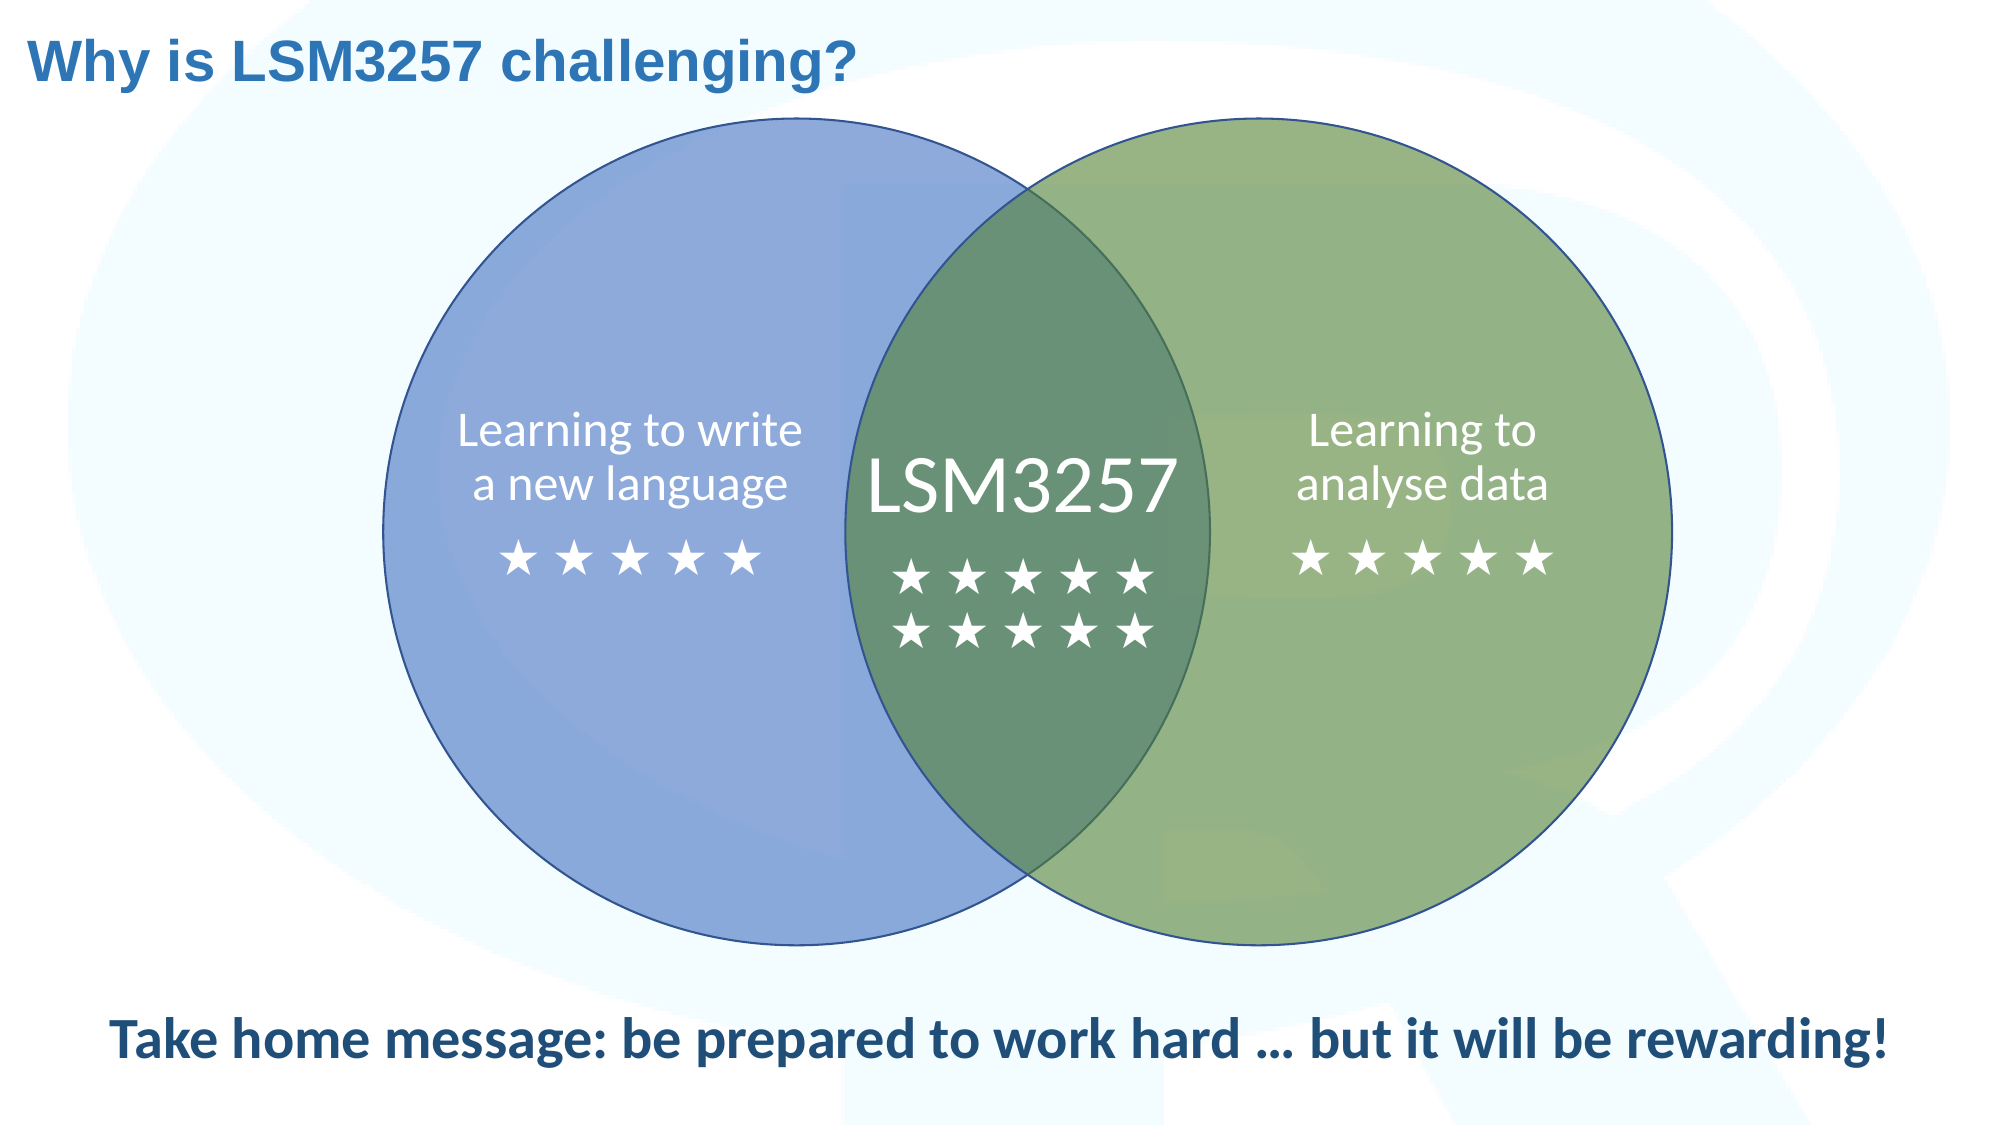

# Why is LSM3257 challenging?

Learning to write a new language
★ ★ ★ ★ ★
Learning to analyse data
★ ★ ★ ★ ★
LSM3257
★ ★ ★ ★ ★
★ ★ ★ ★ ★
Take home message: be prepared to work hard … but it will be rewarding!